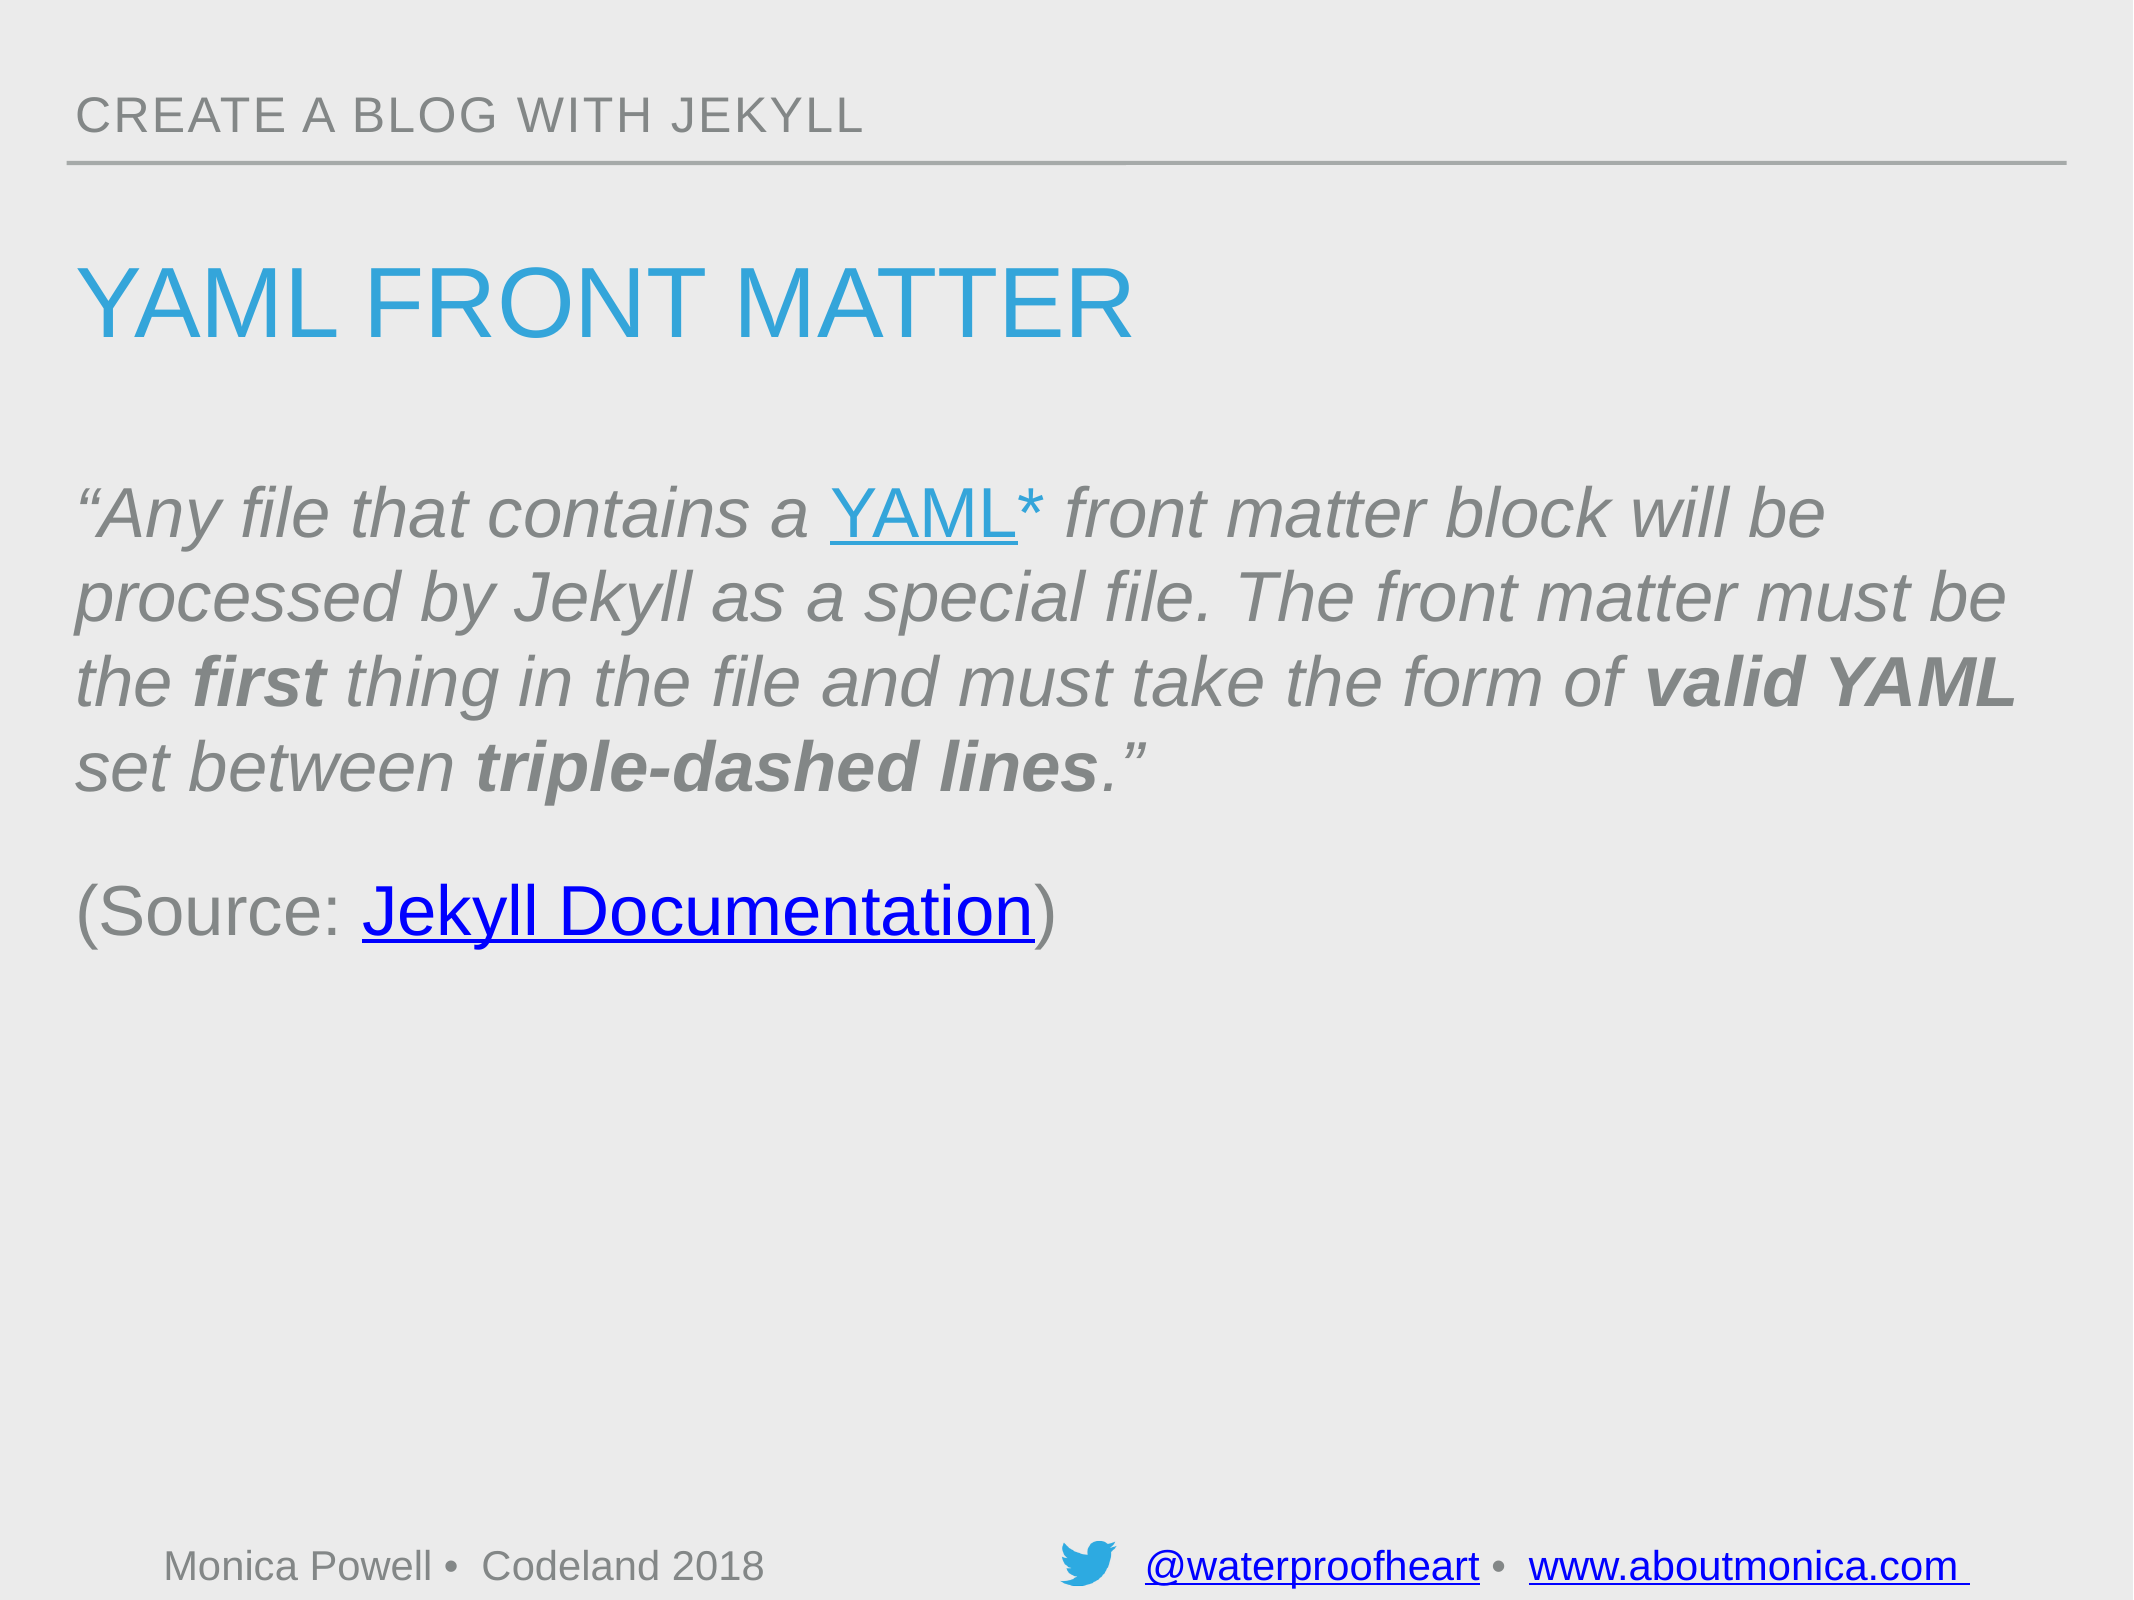

32
Create a blog with jekyll
# yamL FRONT MATTER
“Any file that contains a YAML* front matter block will be processed by Jekyll as a special file. The front matter must be the first thing in the file and must take the form of valid YAML set between triple-dashed lines.”
(Source: Jekyll Documentation)